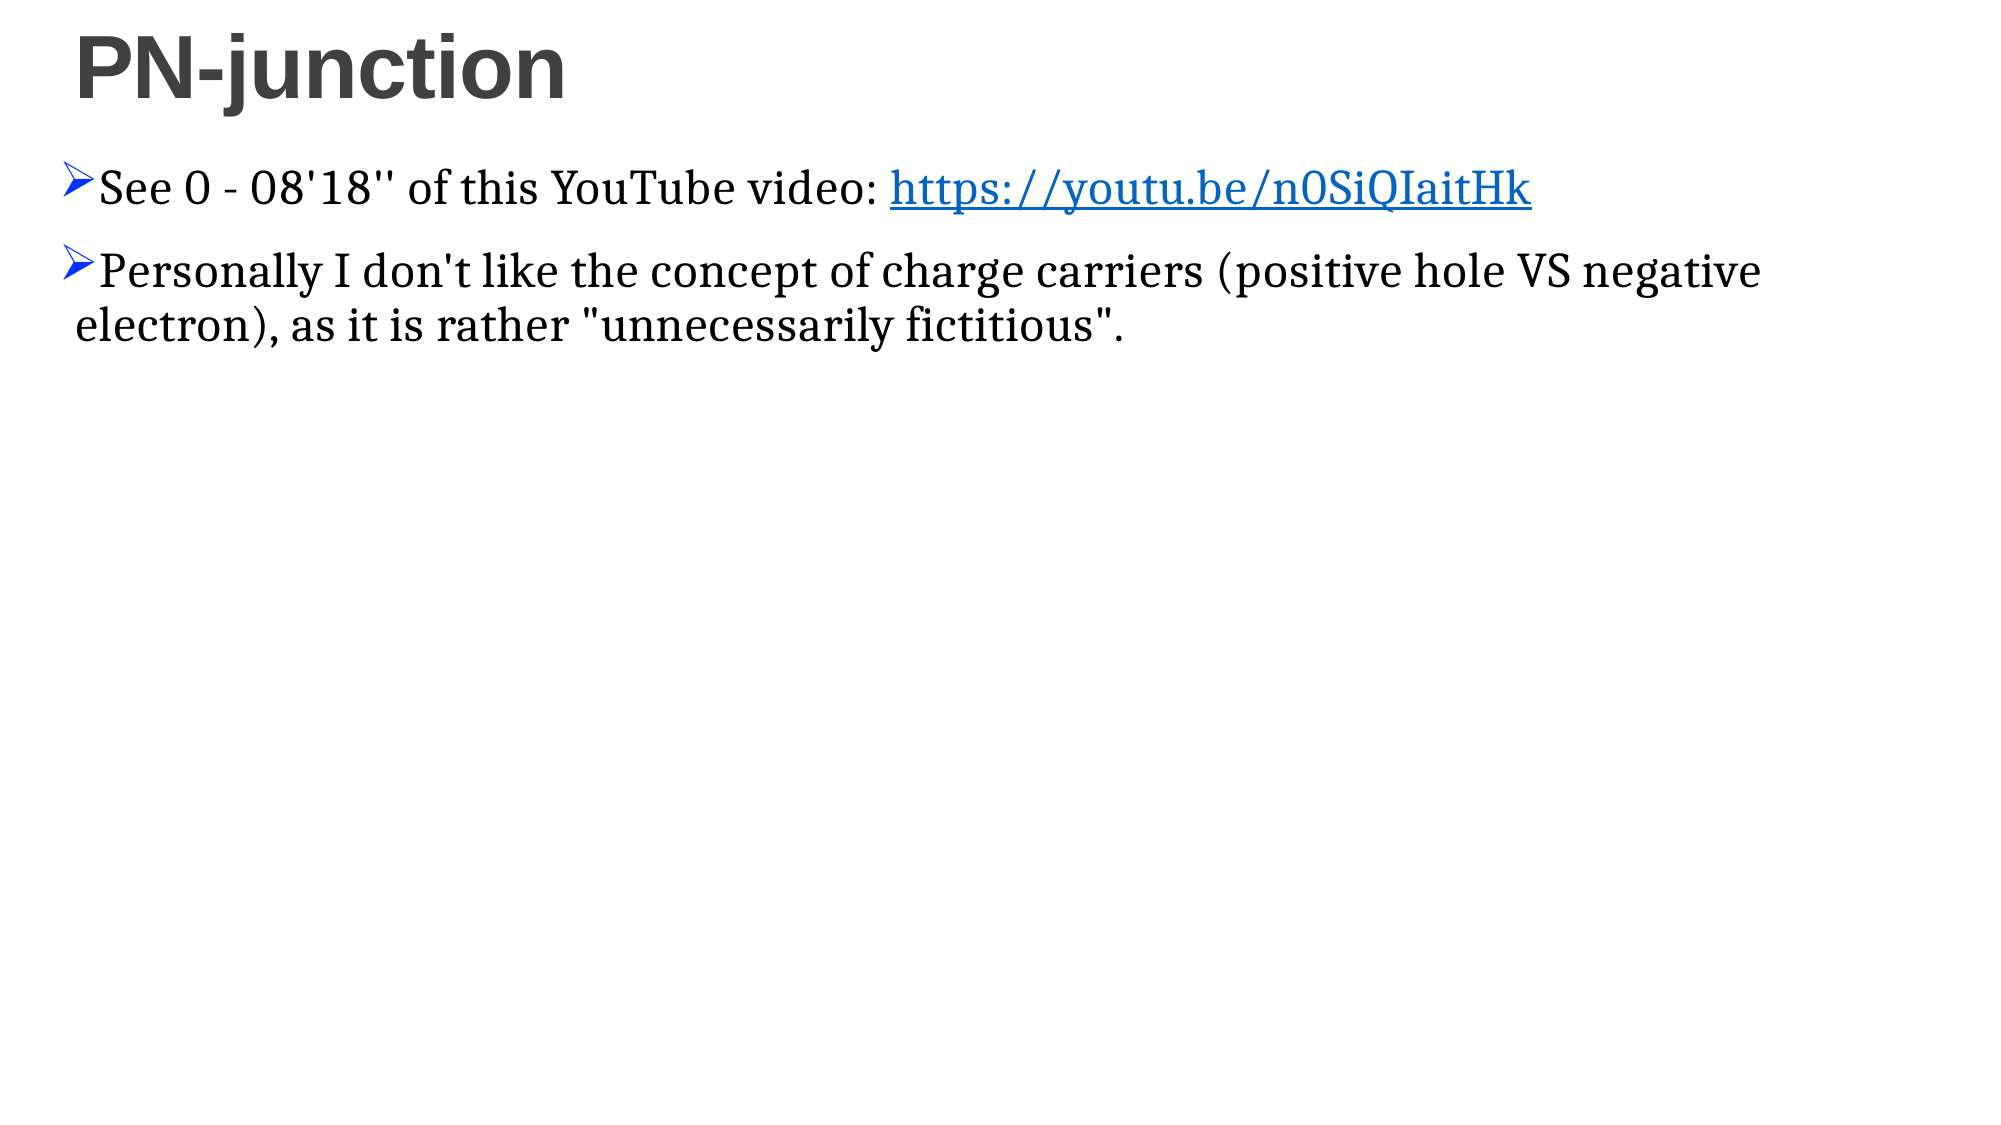

# PN-junction
See 0 - 08'18'' of this YouTube video: https://youtu.be/n0SiQIaitHk
Personally I don't like the concept of charge carriers (positive hole VS negative electron), as it is rather "unnecessarily fictitious".